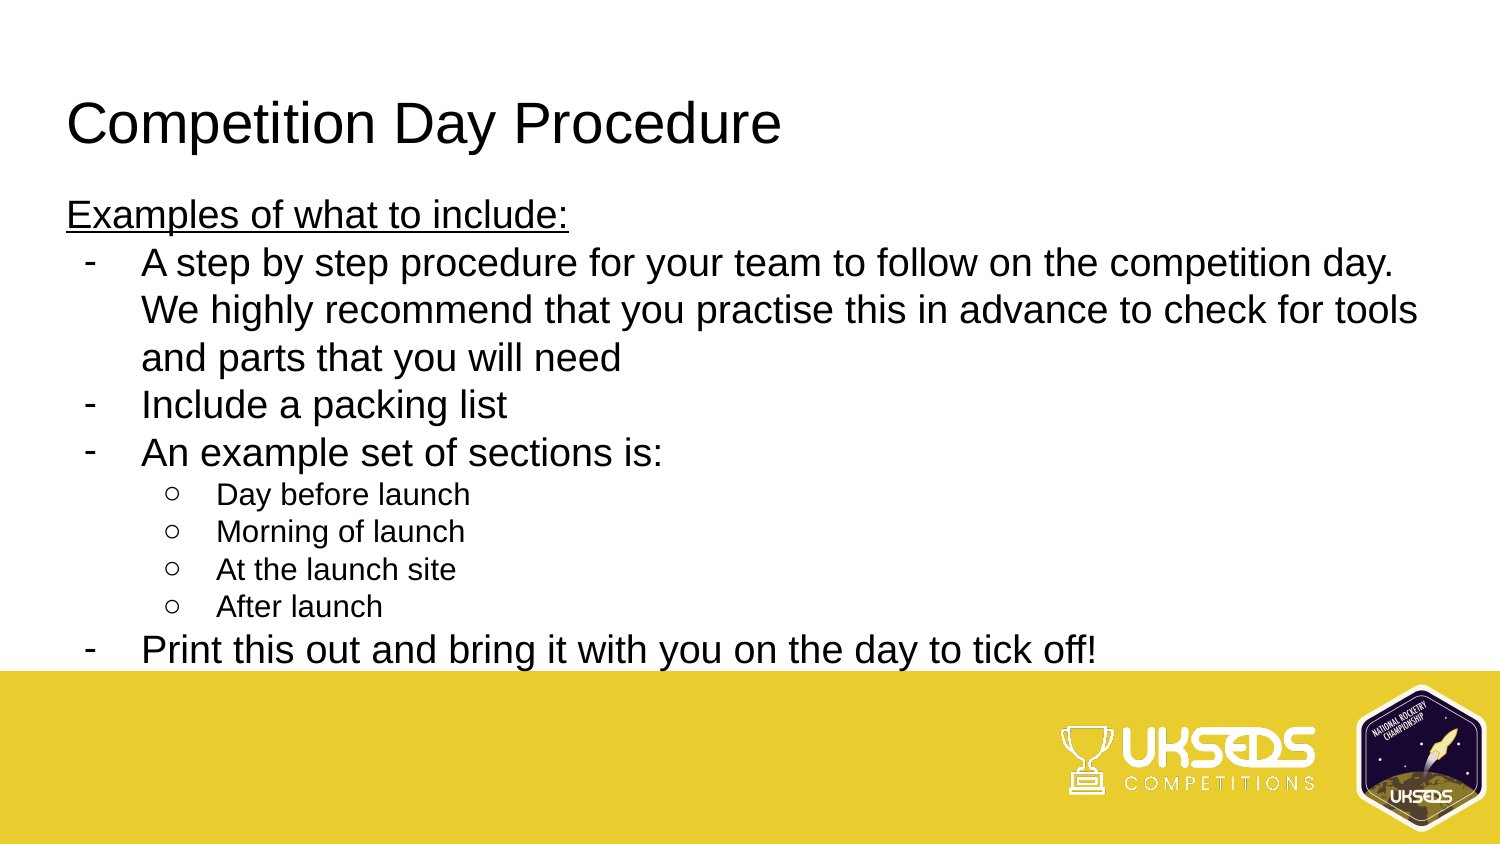

# Competition Day Procedure
Examples of what to include:
A step by step procedure for your team to follow on the competition day. We highly recommend that you practise this in advance to check for tools and parts that you will need
Include a packing list
An example set of sections is:
Day before launch
Morning of launch
At the launch site
After launch
Print this out and bring it with you on the day to tick off!